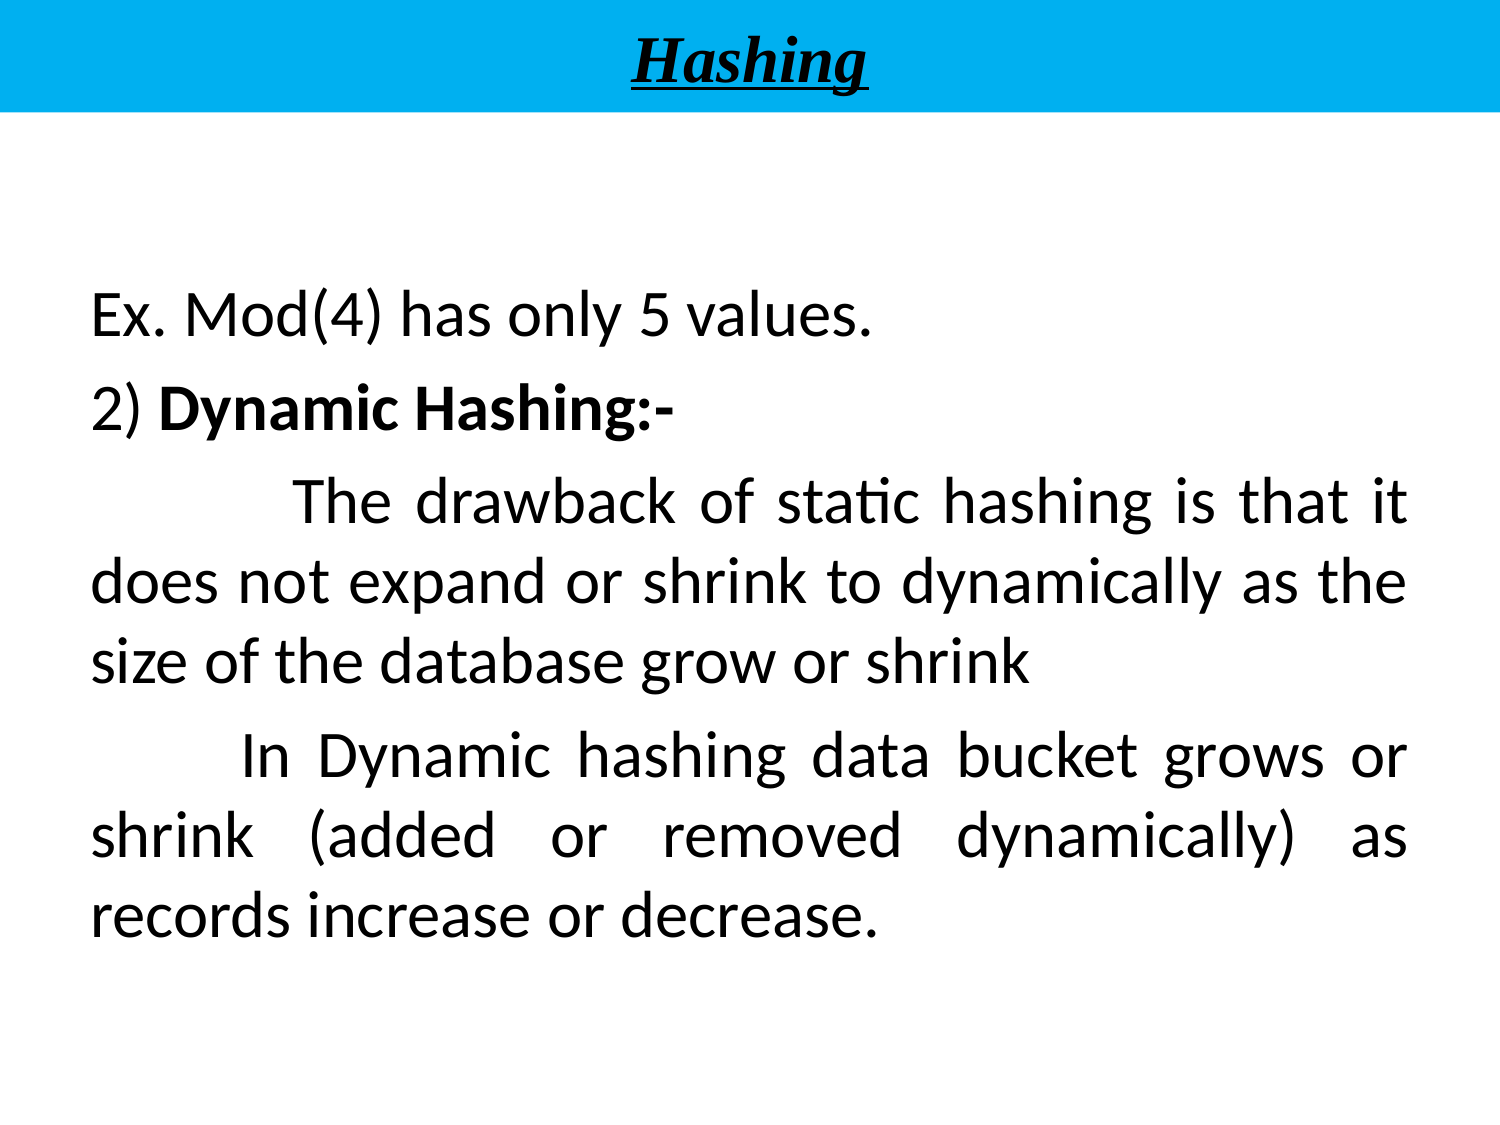

# Hashing
Ex. Mod(4) has only 5 values.
2) Dynamic Hashing:-
         The drawback of static hashing is that it does not expand or shrink to dynamically as the size of the database grow or shrink
	In Dynamic hashing data bucket grows or shrink (added or removed dynamically) as records increase or decrease.